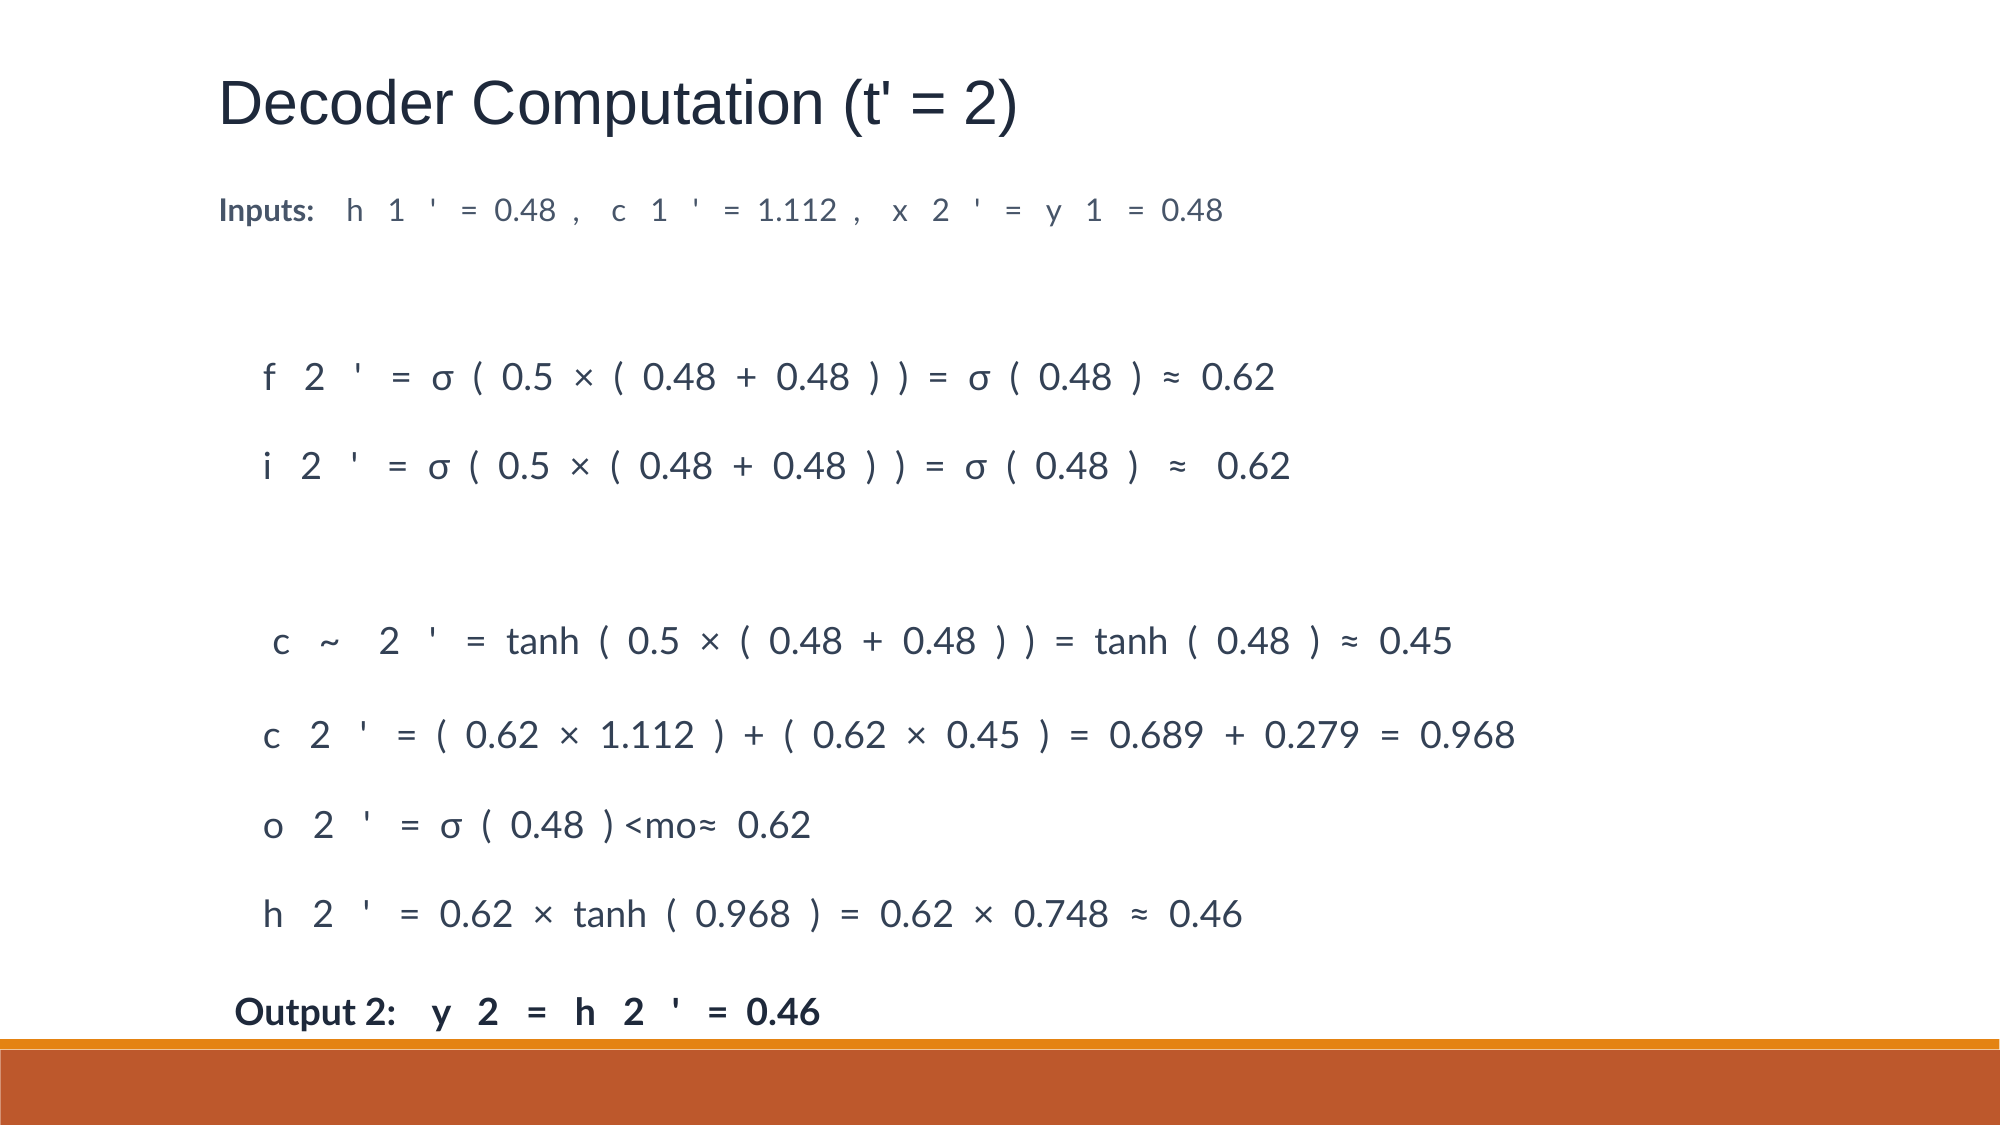

Decoder Computation (t' = 2)
Inputs:    h   1   '   =  0.48  ,    c   1   '   =  1.112  ,    x   2   '   =   y   1   =  0.48
   f   2   '   =  σ  (  0.5  ×  (  0.48  +  0.48  )  )  =  σ  (  0.48  )  ≈  0.62
   i   2   '   =  σ  (  0.5  ×  (  0.48  +  0.48  )  )  =  σ  (  0.48  )   ≈   0.62
    c   ~    2   '   =  tanh  (  0.5  ×  (  0.48  +  0.48  )  )  =  tanh  (  0.48  )  ≈  0.45
   c   2   '   =  (  0.62  ×  1.112  )  +  (  0.62  ×  0.45  )  =  0.689  +  0.279  =  0.968
   o   2   '   =  σ  (  0.48  ) <mo≈  0.62
   h   2   '   =  0.62  ×  tanh  (  0.968  )  =  0.62  ×  0.748  ≈  0.46
Output 2:    y   2   =   h   2   '   =  0.46